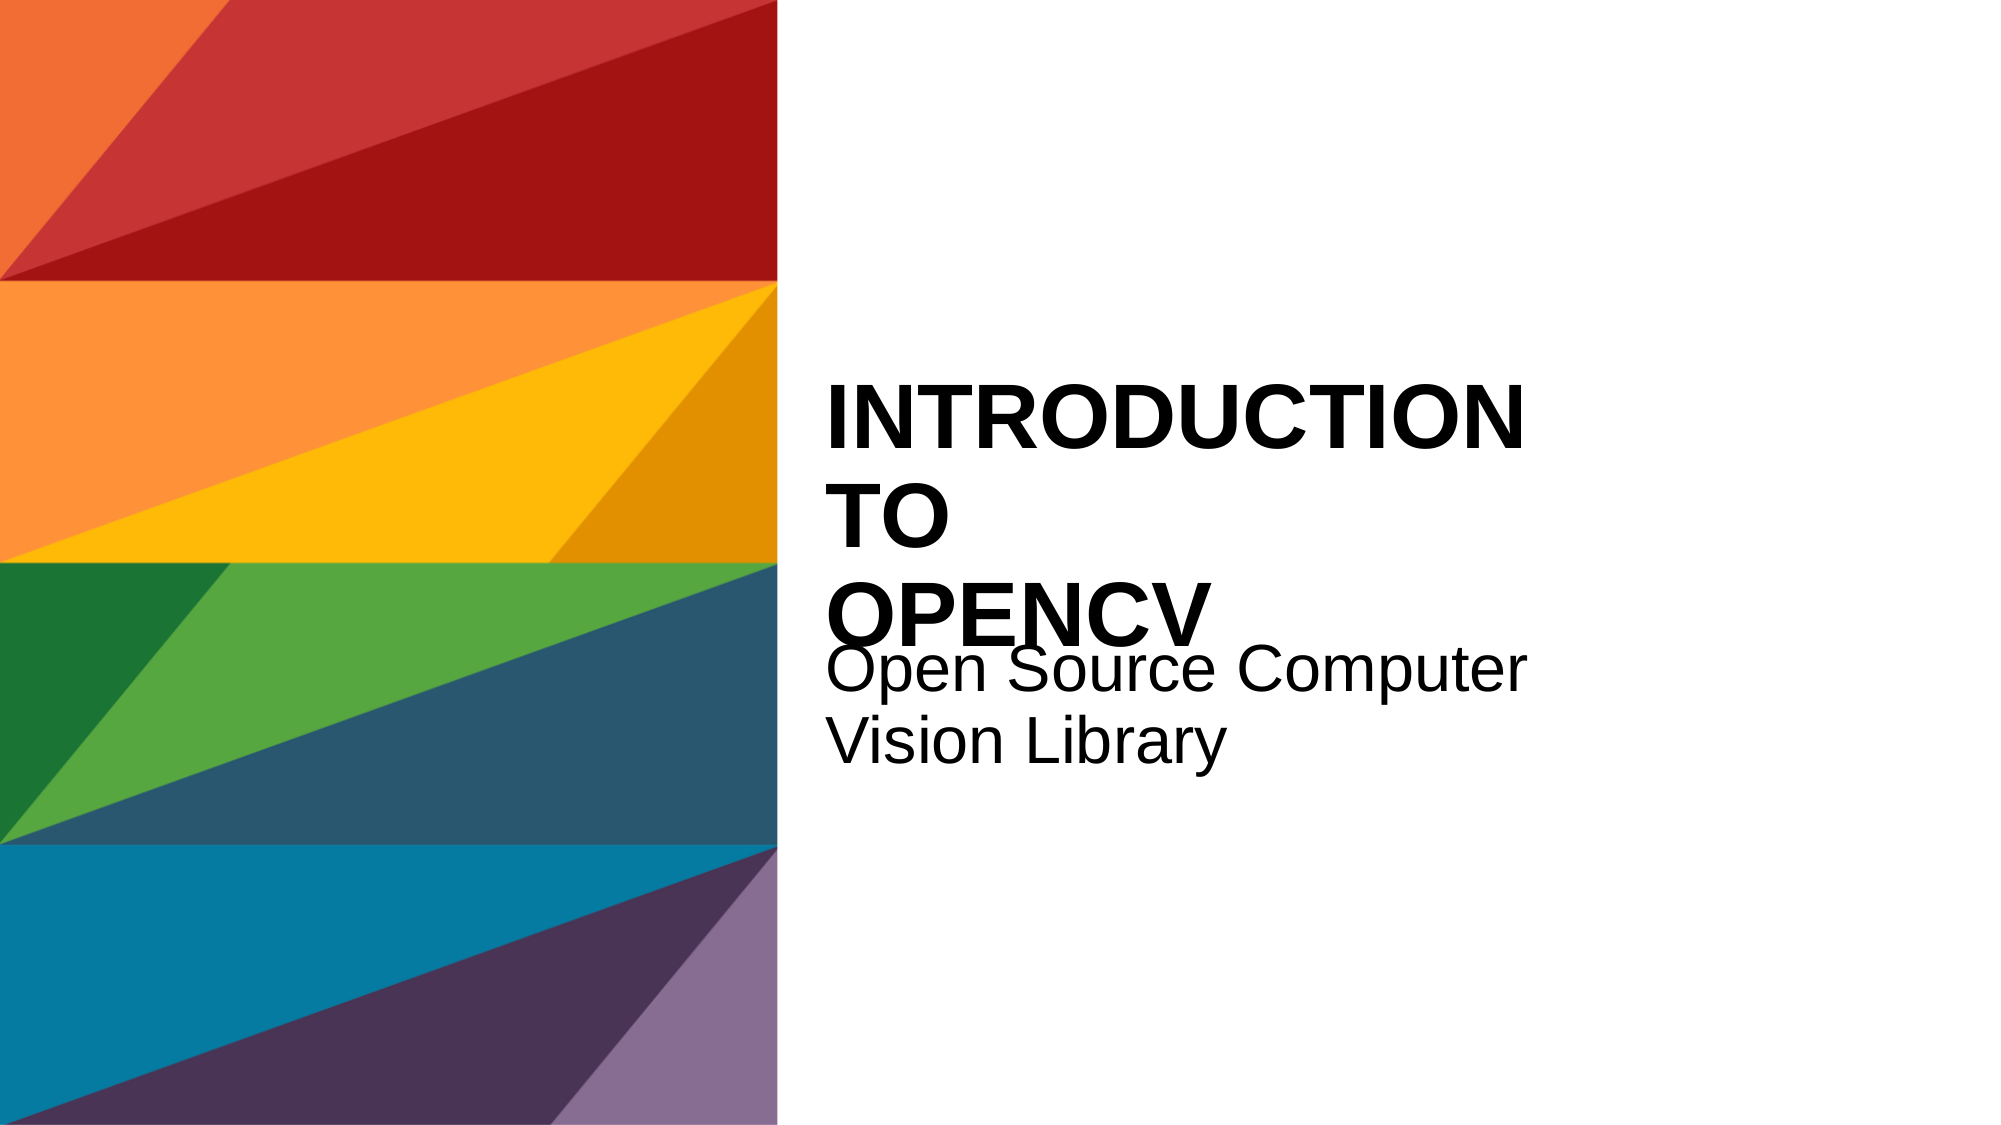

# INTRODUCTION TO OPENCV
Open Source Computer Vision Library